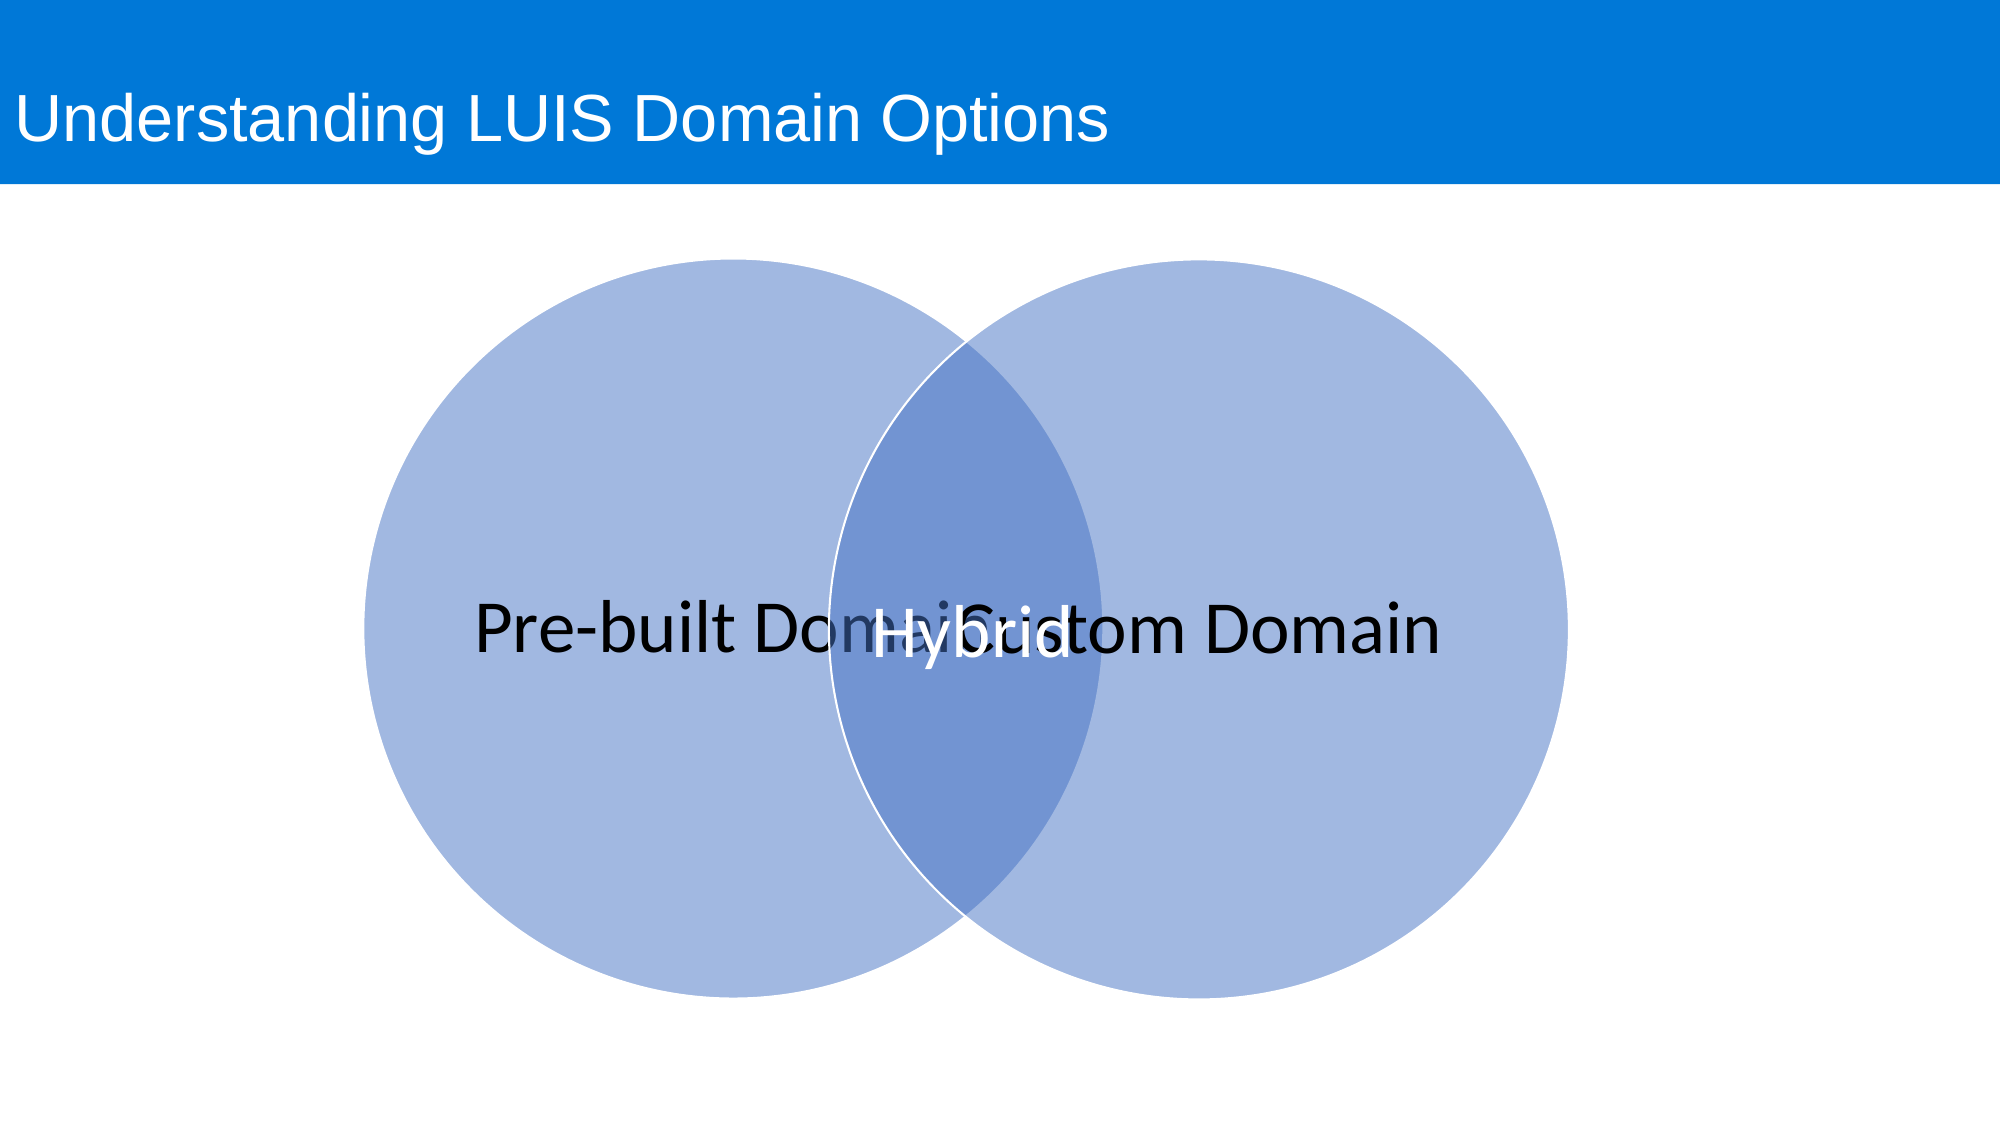

Understanding LUIS Domain Options
Pre-built Domain
Custom Domain
Hybrid